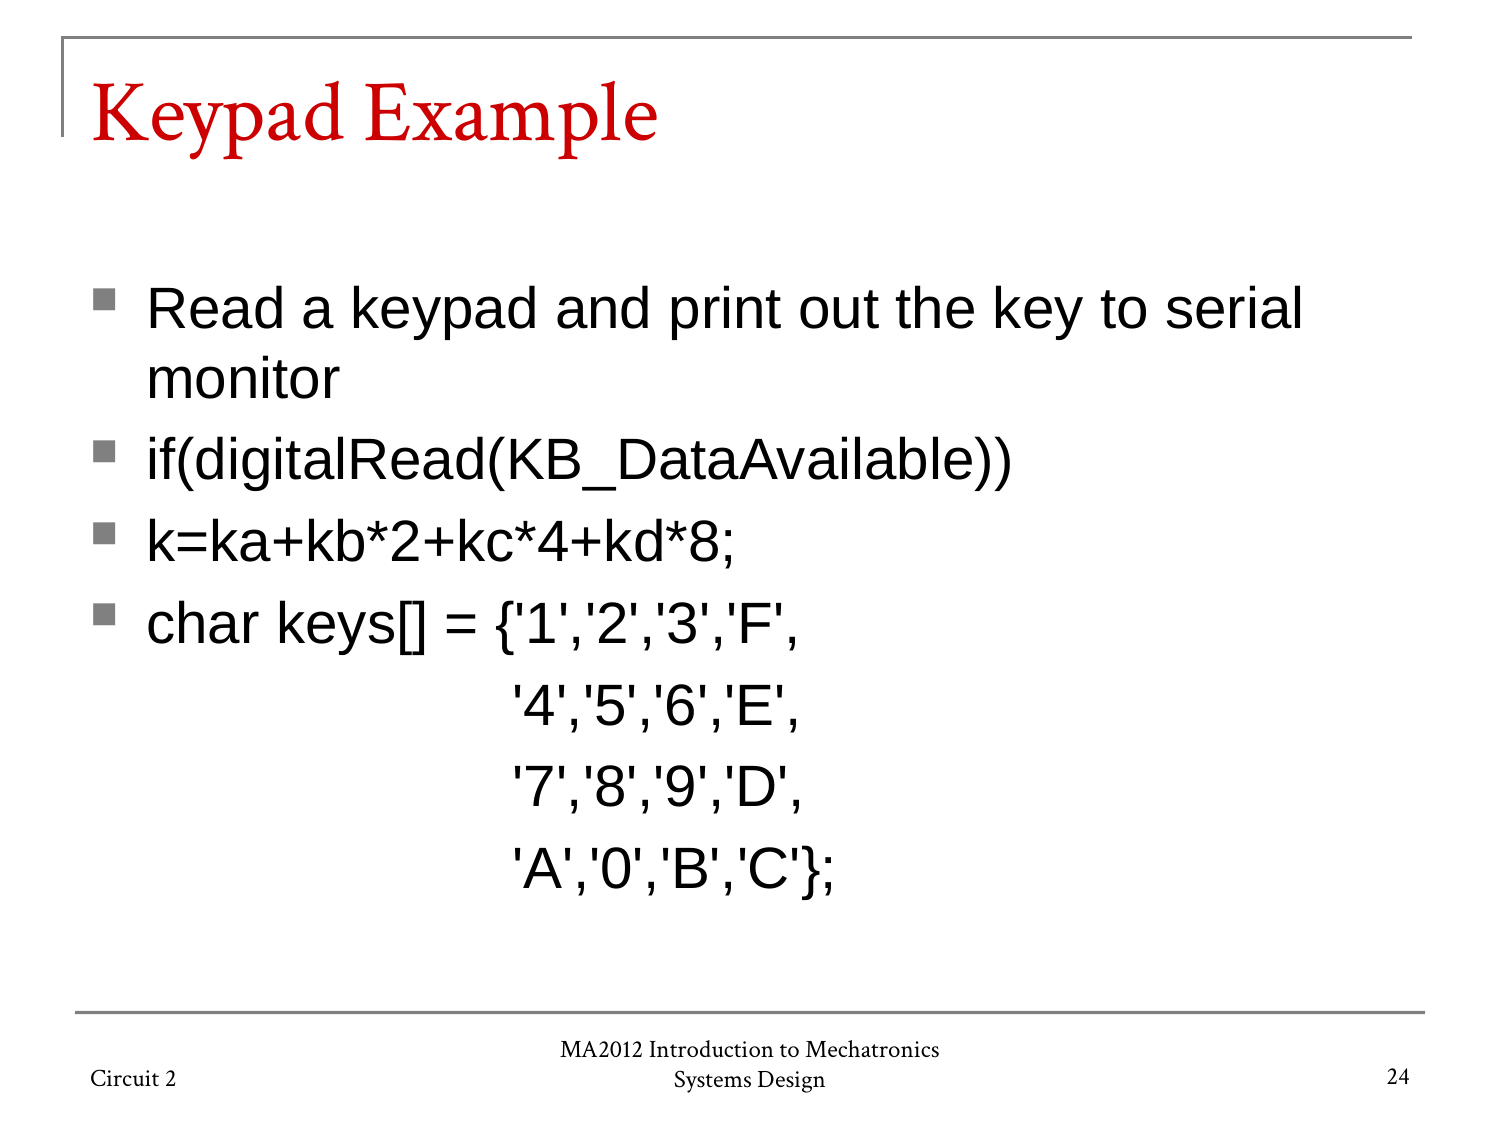

# Keypad Example
Read a keypad and print out the key to serial monitor
if(digitalRead(KB_DataAvailable))
k=ka+kb*2+kc*4+kd*8;
char keys[] = {'1','2','3','F',
                          '4','5','6','E',
                          '7','8','9','D',
                          'A','0','B','C'};
Circuit 2
24
MA2012 Introduction to Mechatronics Systems Design